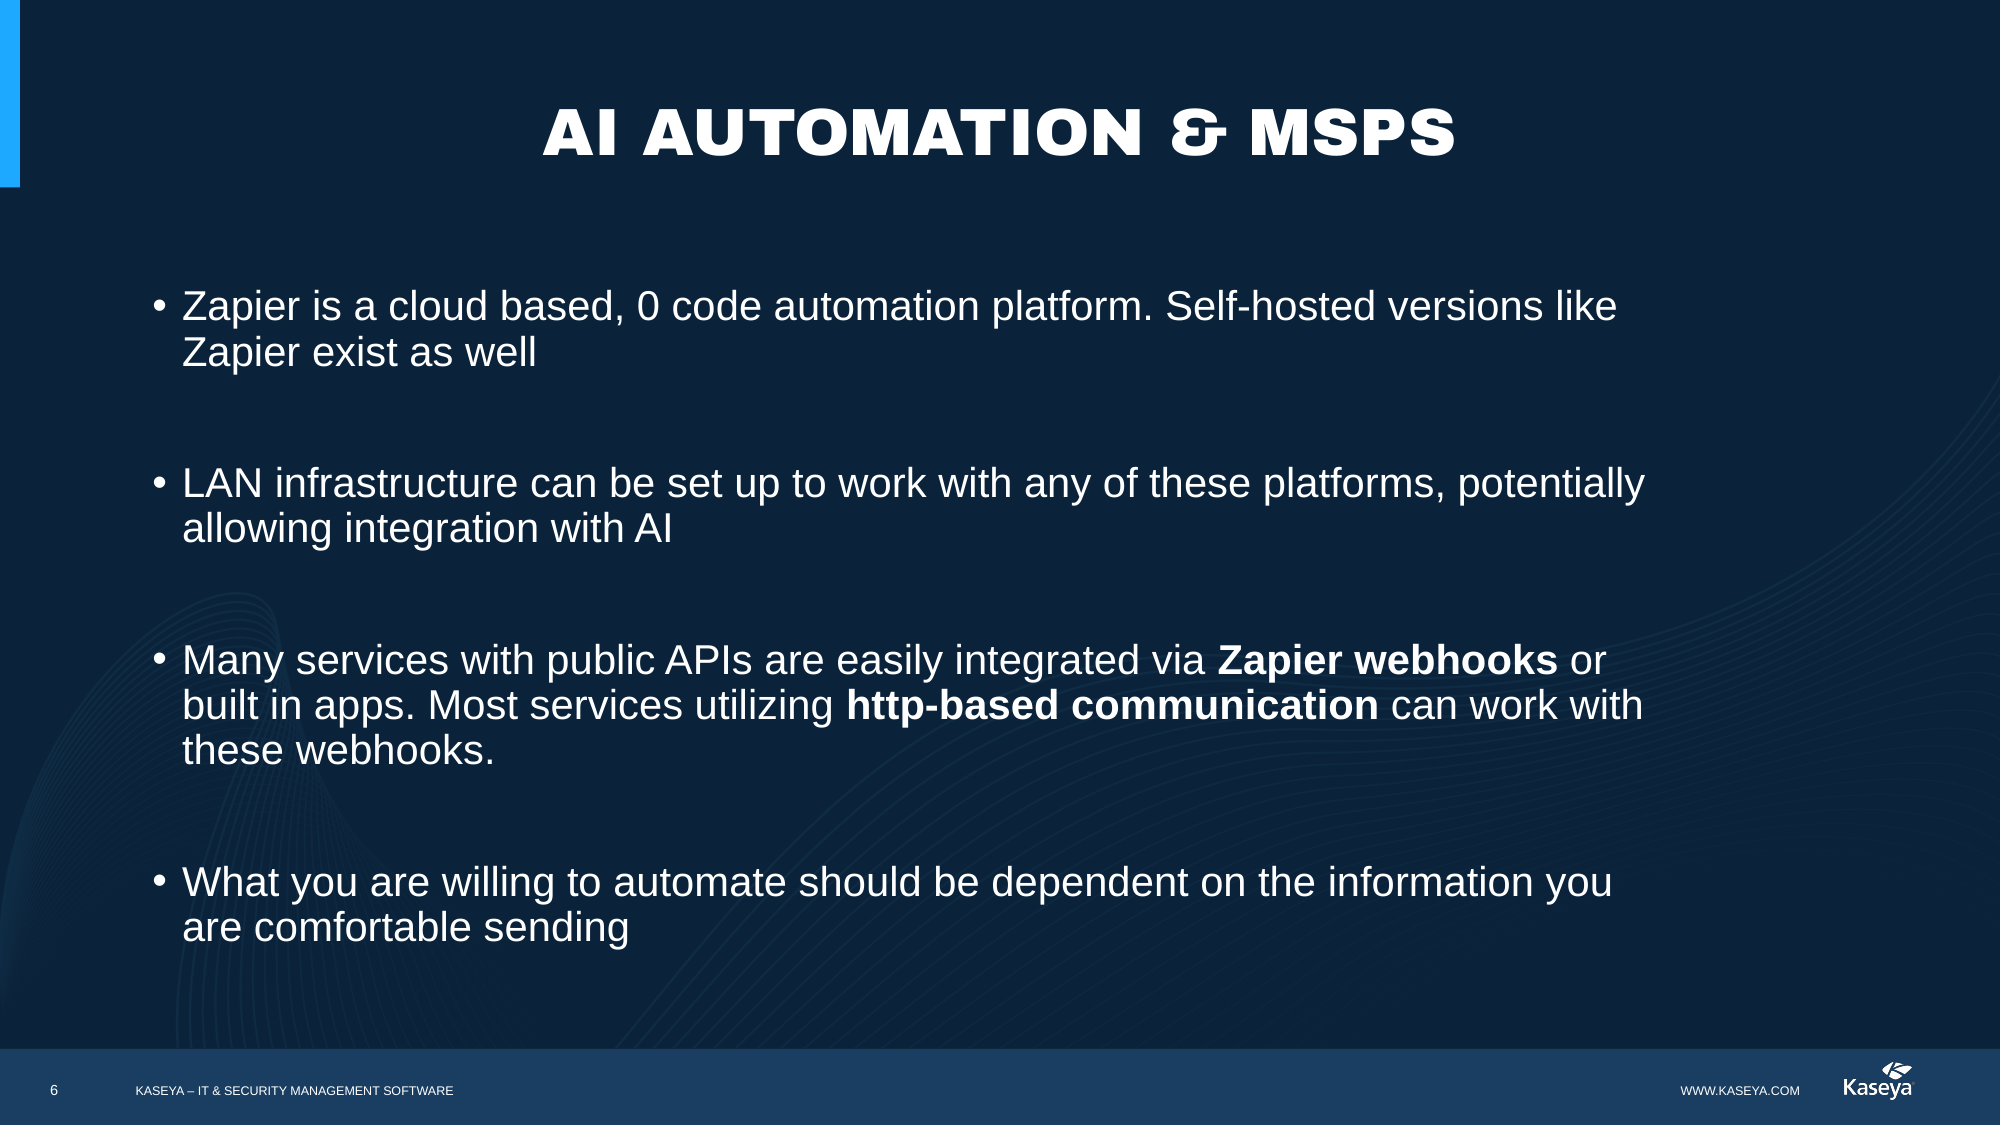

# AI Automation & MSPs
Zapier is a cloud based, 0 code automation platform. Self-hosted versions like Zapier exist as well

LAN infrastructure can be set up to work with any of these platforms, potentially allowing integration with AI

Many services with public APIs are easily integrated via Zapier webhooks or built in apps. Most services utilizing http-based communication can work with these webhooks.

What you are willing to automate should be dependent on the information you are comfortable sending